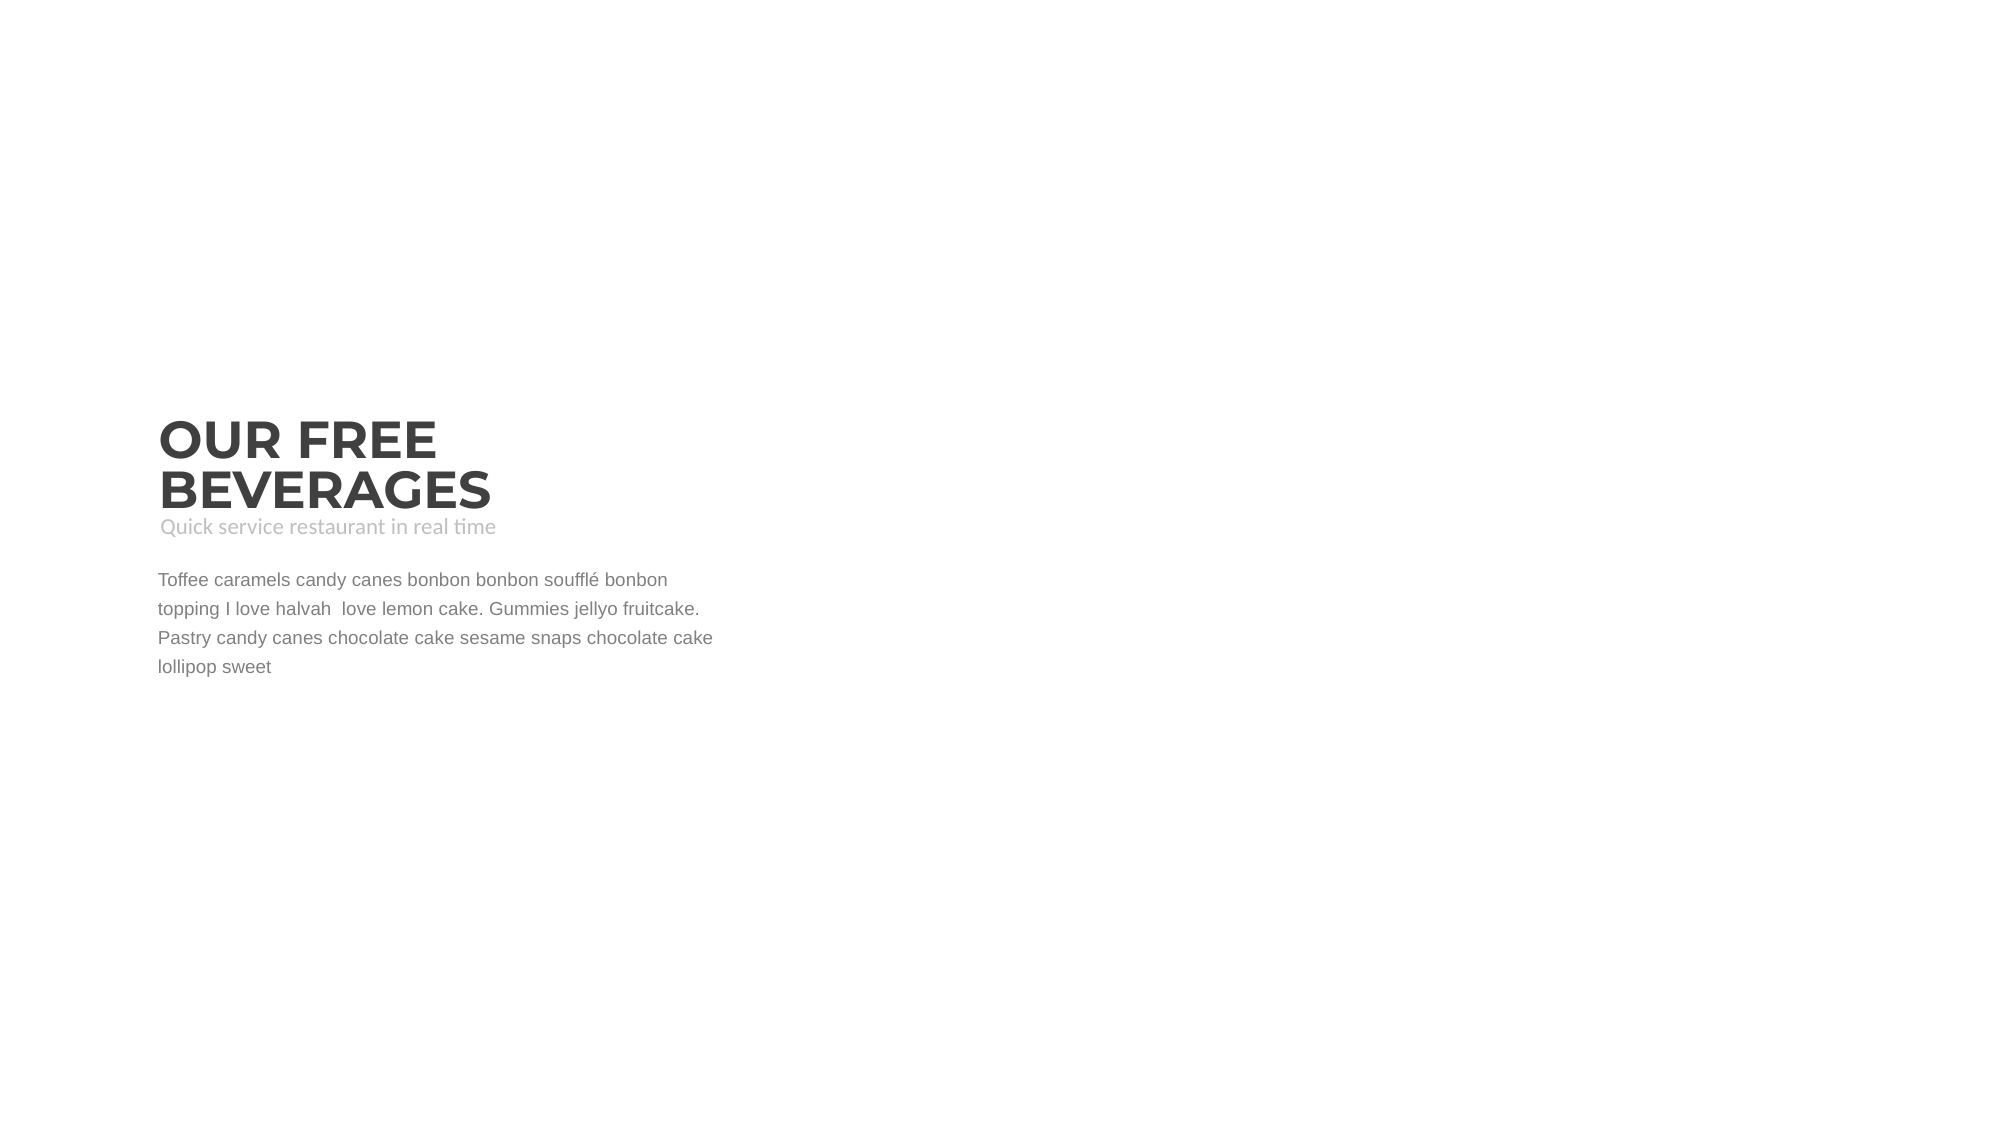

OUR FREE
BEVERAGES
Quick service restaurant in real time
Toffee caramels candy canes bonbon bonbon soufflé bonbon topping I love halvah  love lemon cake. Gummies jellyo fruitcake. Pastry candy canes chocolate cake sesame snaps chocolate cake lollipop sweet